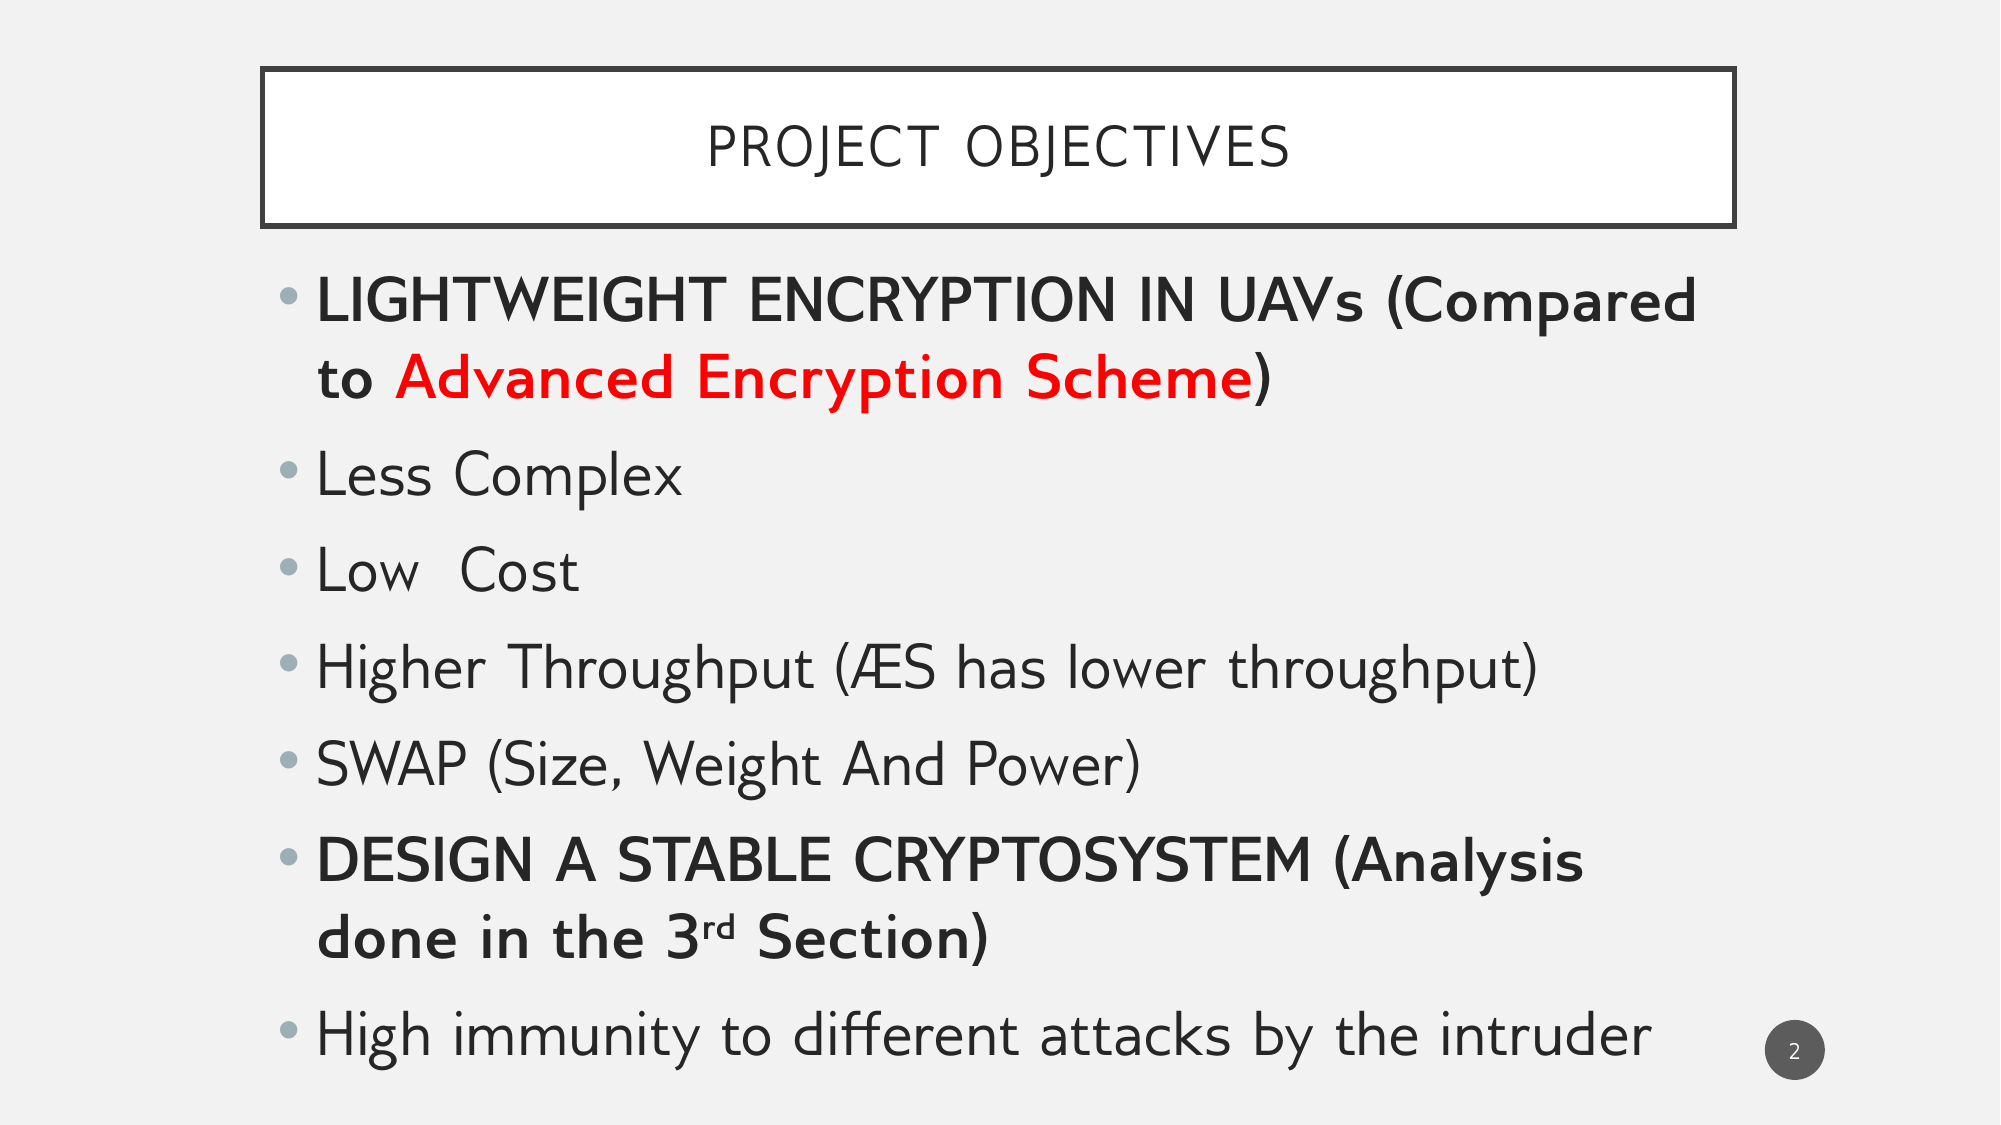

# PROJECT OBJECTIVES
LIGHTWEIGHT ENCRYPTION IN UAVs (Compared to Advanced Encryption Scheme)
Less Complex
Low  Cost
Higher Throughput (AES has lower throughput)
SWAP (Size, Weight And Power)
DESIGN A STABLE CRYPTOSYSTEM (Analysis done in the 3rd Section)
High immunity to different attacks by the intruder

2